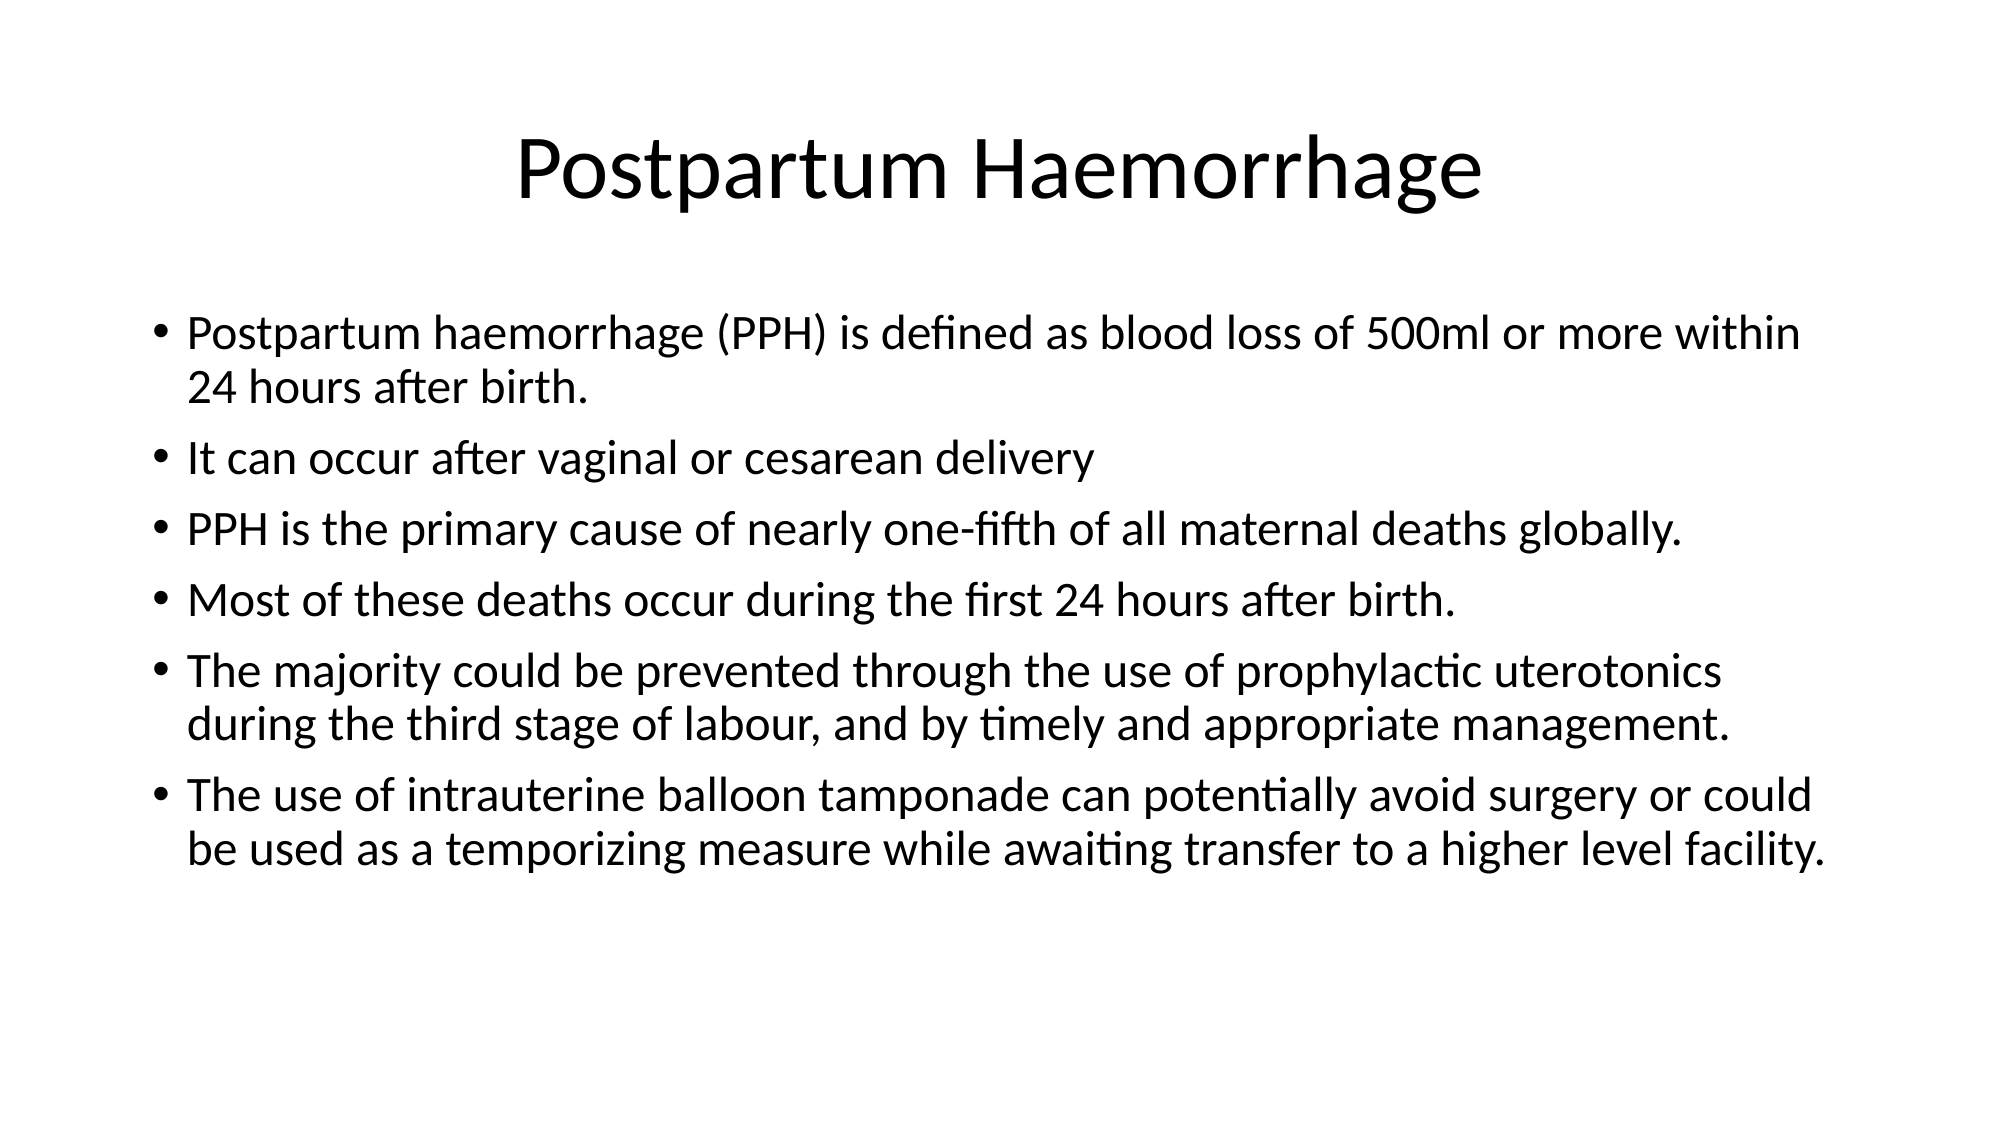

# Postpartum Haemorrhage
Postpartum haemorrhage (PPH) is defined as blood loss of 500ml or more within 24 hours after birth.
It can occur after vaginal or cesarean delivery
PPH is the primary cause of nearly one-fifth of all maternal deaths globally.
Most of these deaths occur during the first 24 hours after birth.
The majority could be prevented through the use of prophylactic uterotonics during the third stage of labour, and by timely and appropriate management.
The use of intrauterine balloon tamponade can potentially avoid surgery or could be used as a temporizing measure while awaiting transfer to a higher level facility.